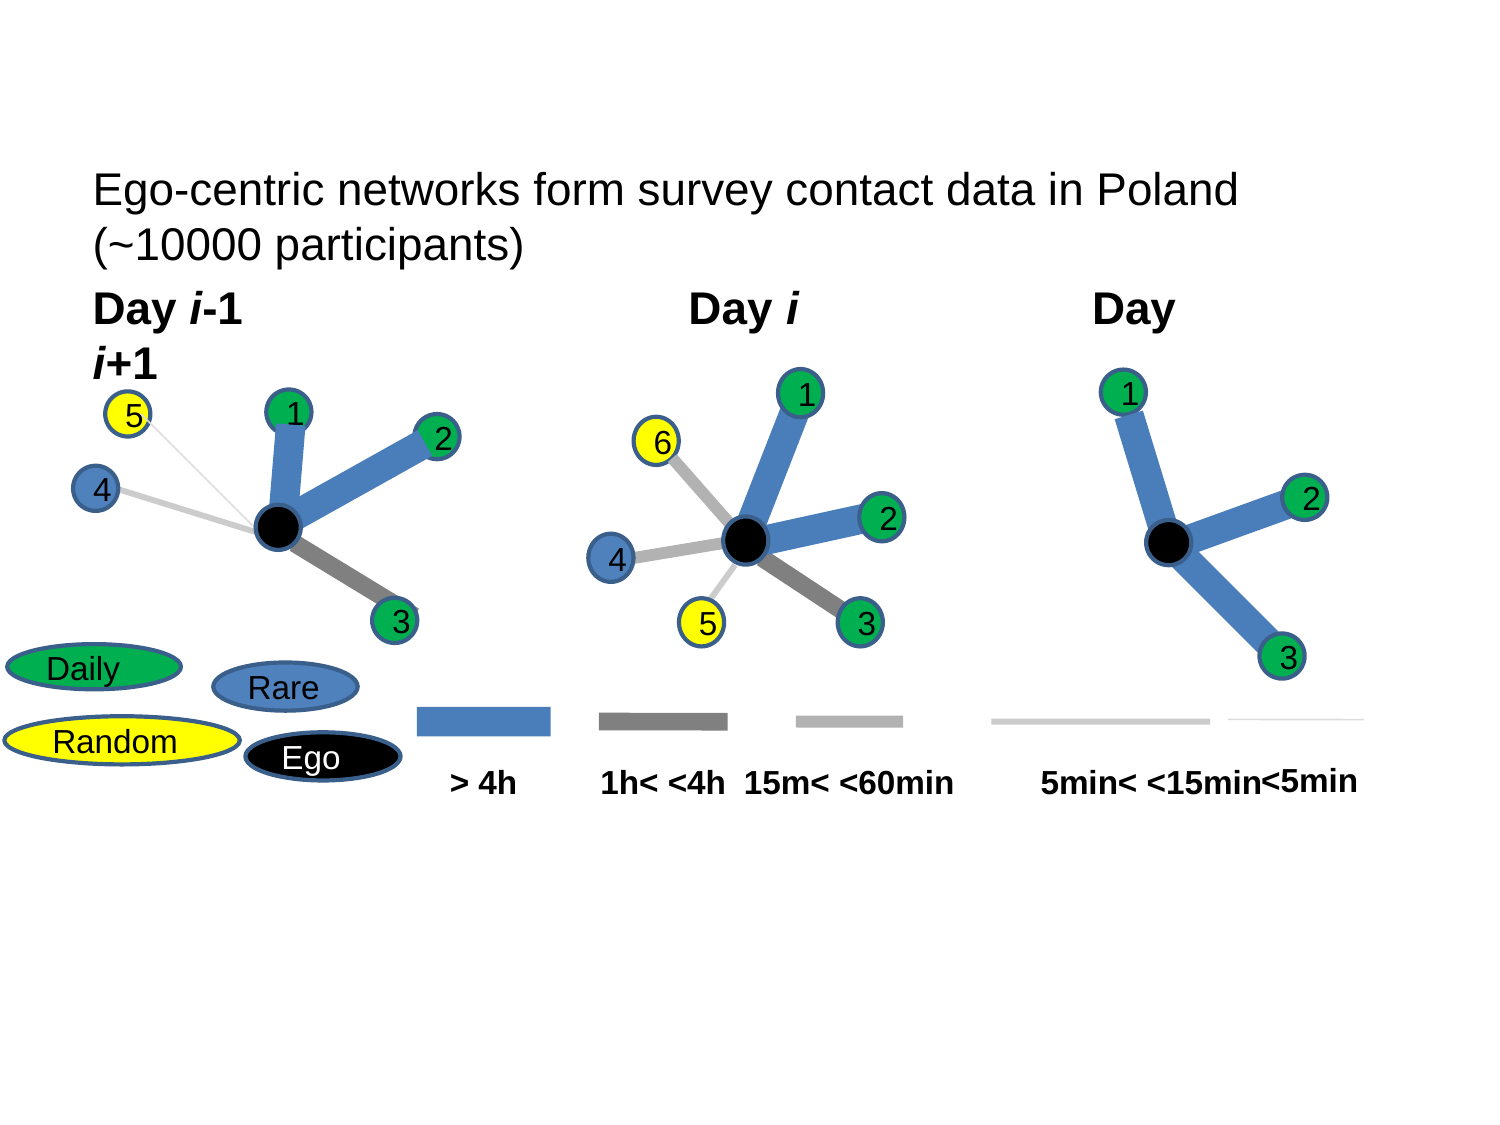

Ego-centric networks form survey contact data in Poland (~10000 participants)
Day i-1                                   Day i                       Day i+1
1
1
1
5

2

6

4
2

2

4

3
5
3
3
Daily
Rare
Random

   <5min

> 4h

1h< <4h

15m< <60min

           5min< <15min
Ego